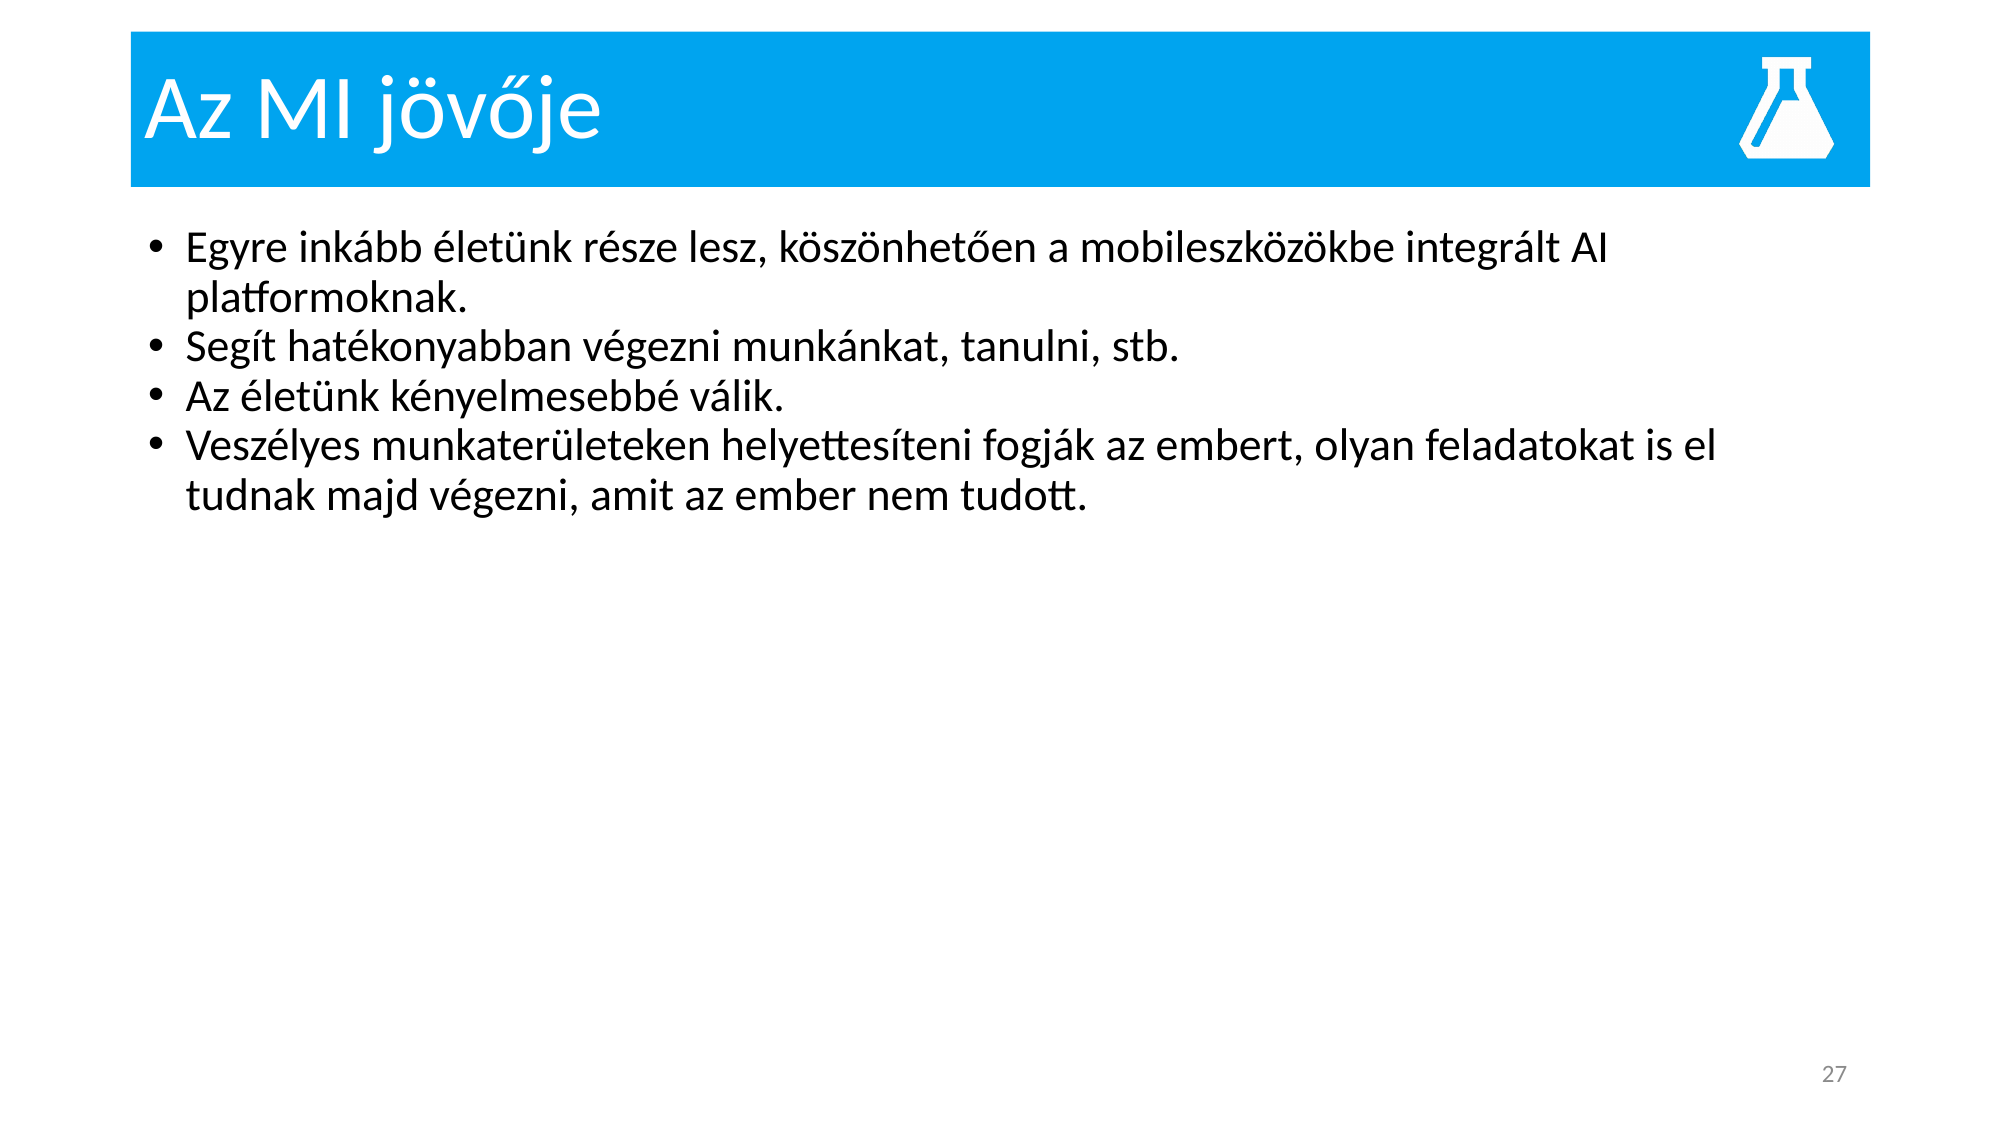

# Az MI jövője
Egyre inkább életünk része lesz, köszönhetően a mobileszközökbe integrált AI platformoknak.
Segít hatékonyabban végezni munkánkat, tanulni, stb.
Az életünk kényelmesebbé válik.
Veszélyes munkaterületeken helyettesíteni fogják az embert, olyan feladatokat is el tudnak majd végezni, amit az ember nem tudott.
27